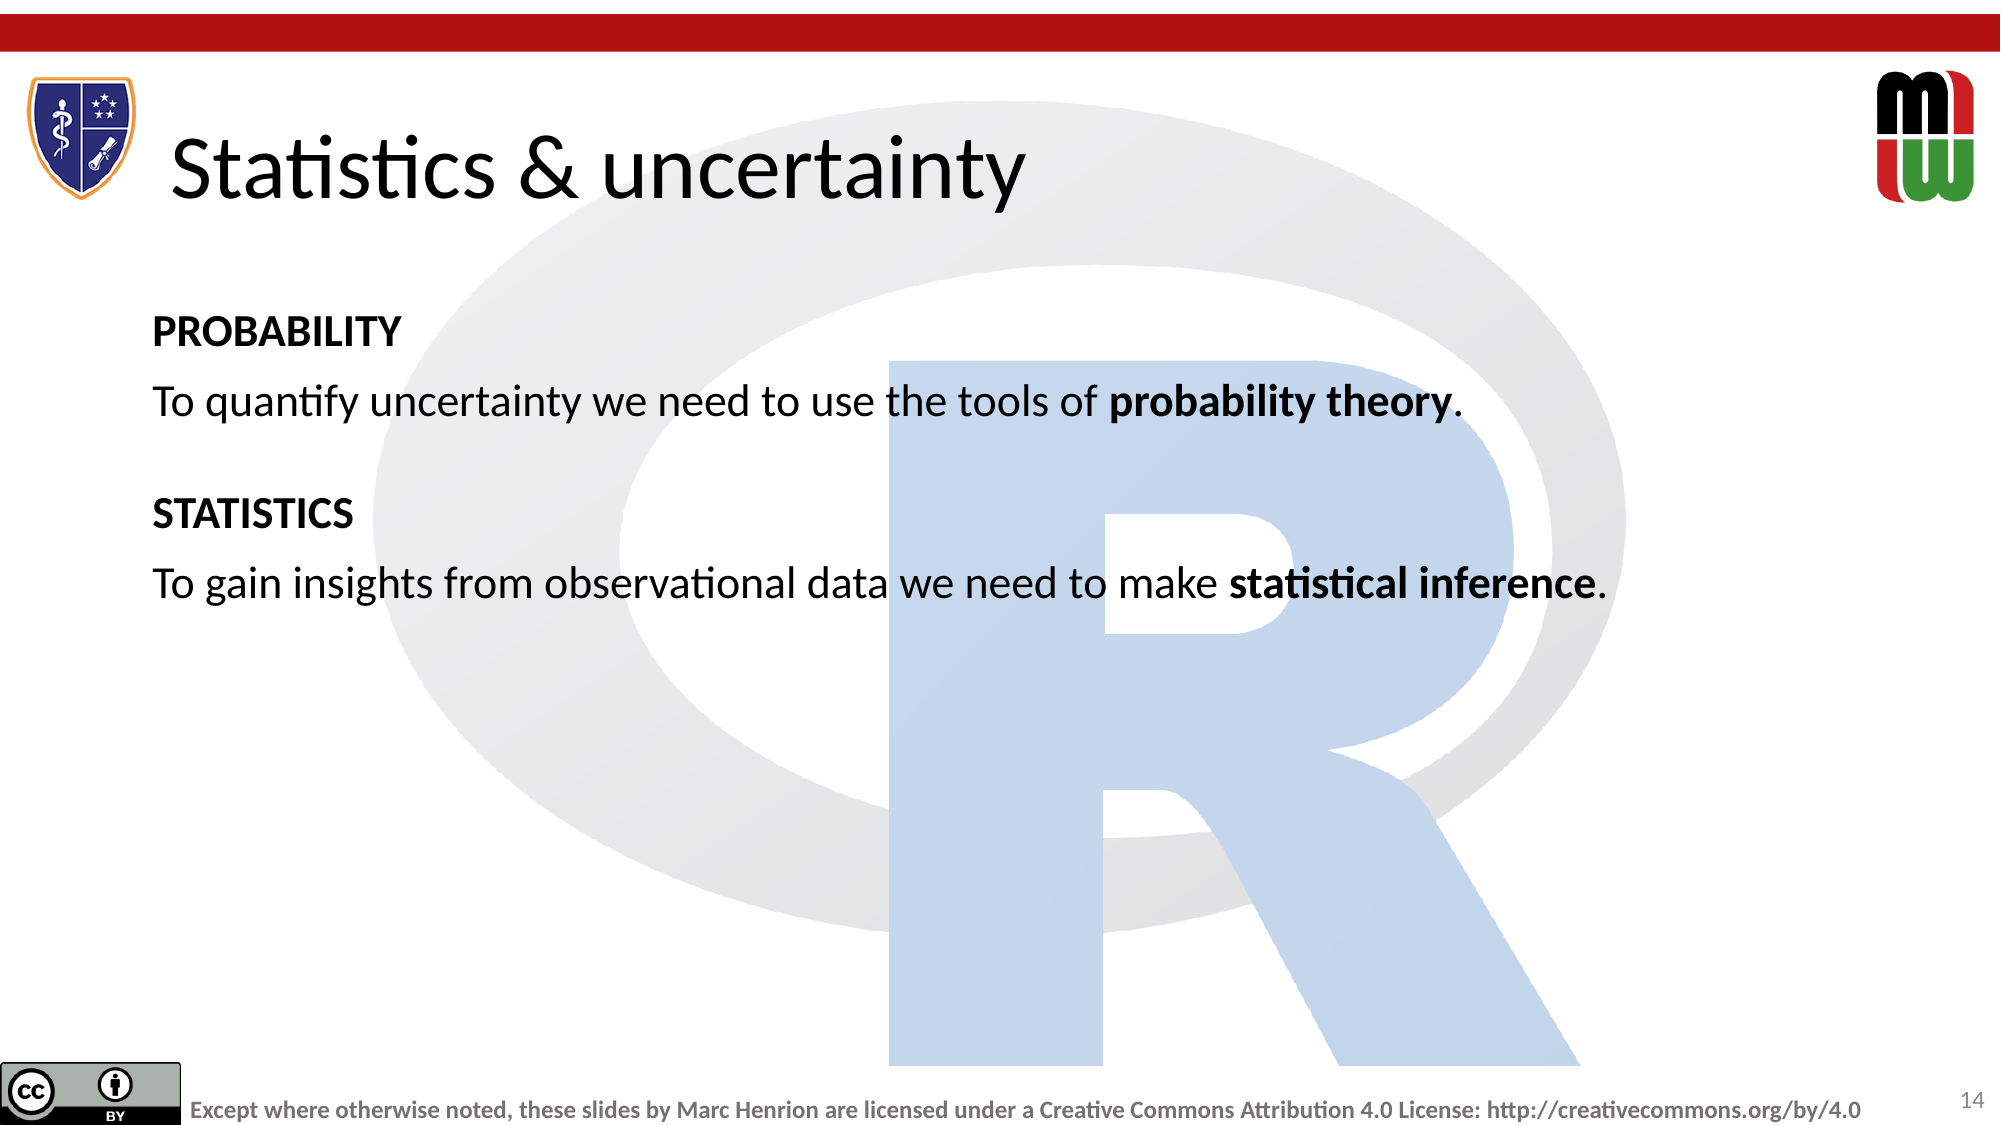

# Statistics & uncertainty
PROBABILITY
To quantify uncertainty we need to use the tools of probability theory.
STATISTICS
To gain insights from observational data we need to make statistical inference.
14